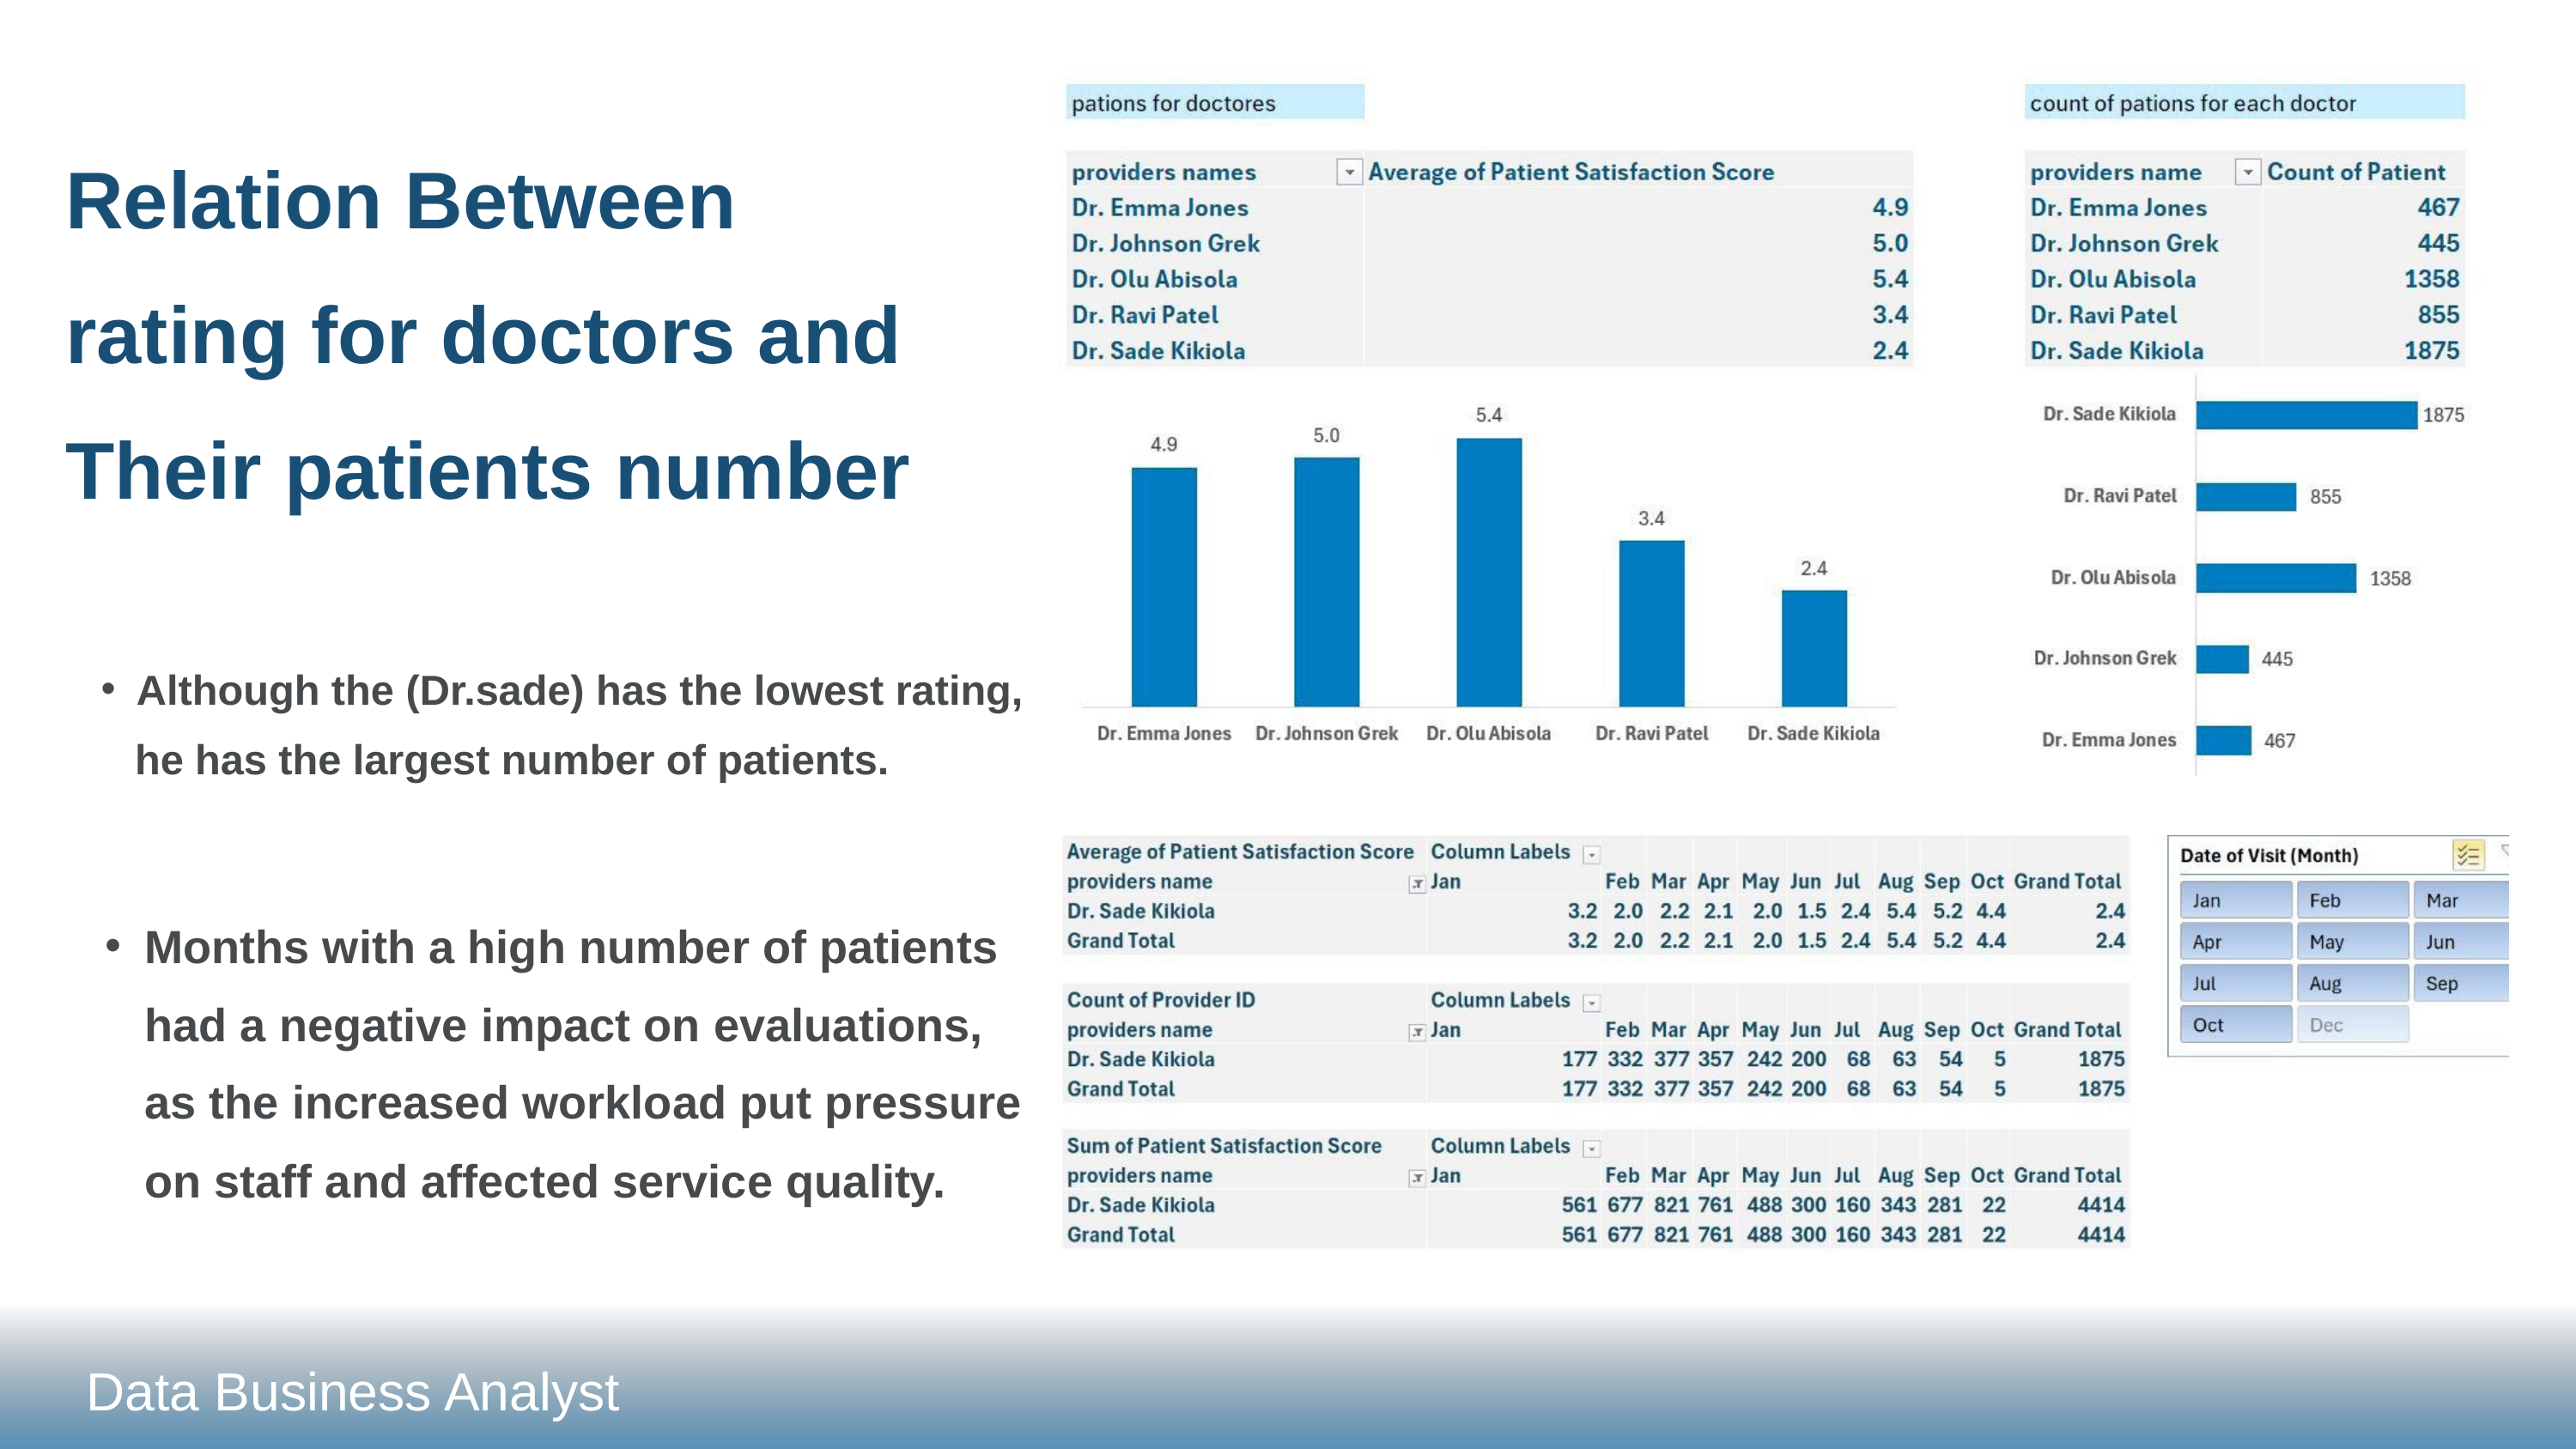

Relation Between rating for doctors and Their patients number
Although the (Dr.sade) has the lowest rating,
      he has the largest number of patients.

Months with a high number of patients had a negative impact on evaluations, as the increased workload put pressure on staff and affected service quality.
Data Business Analyst